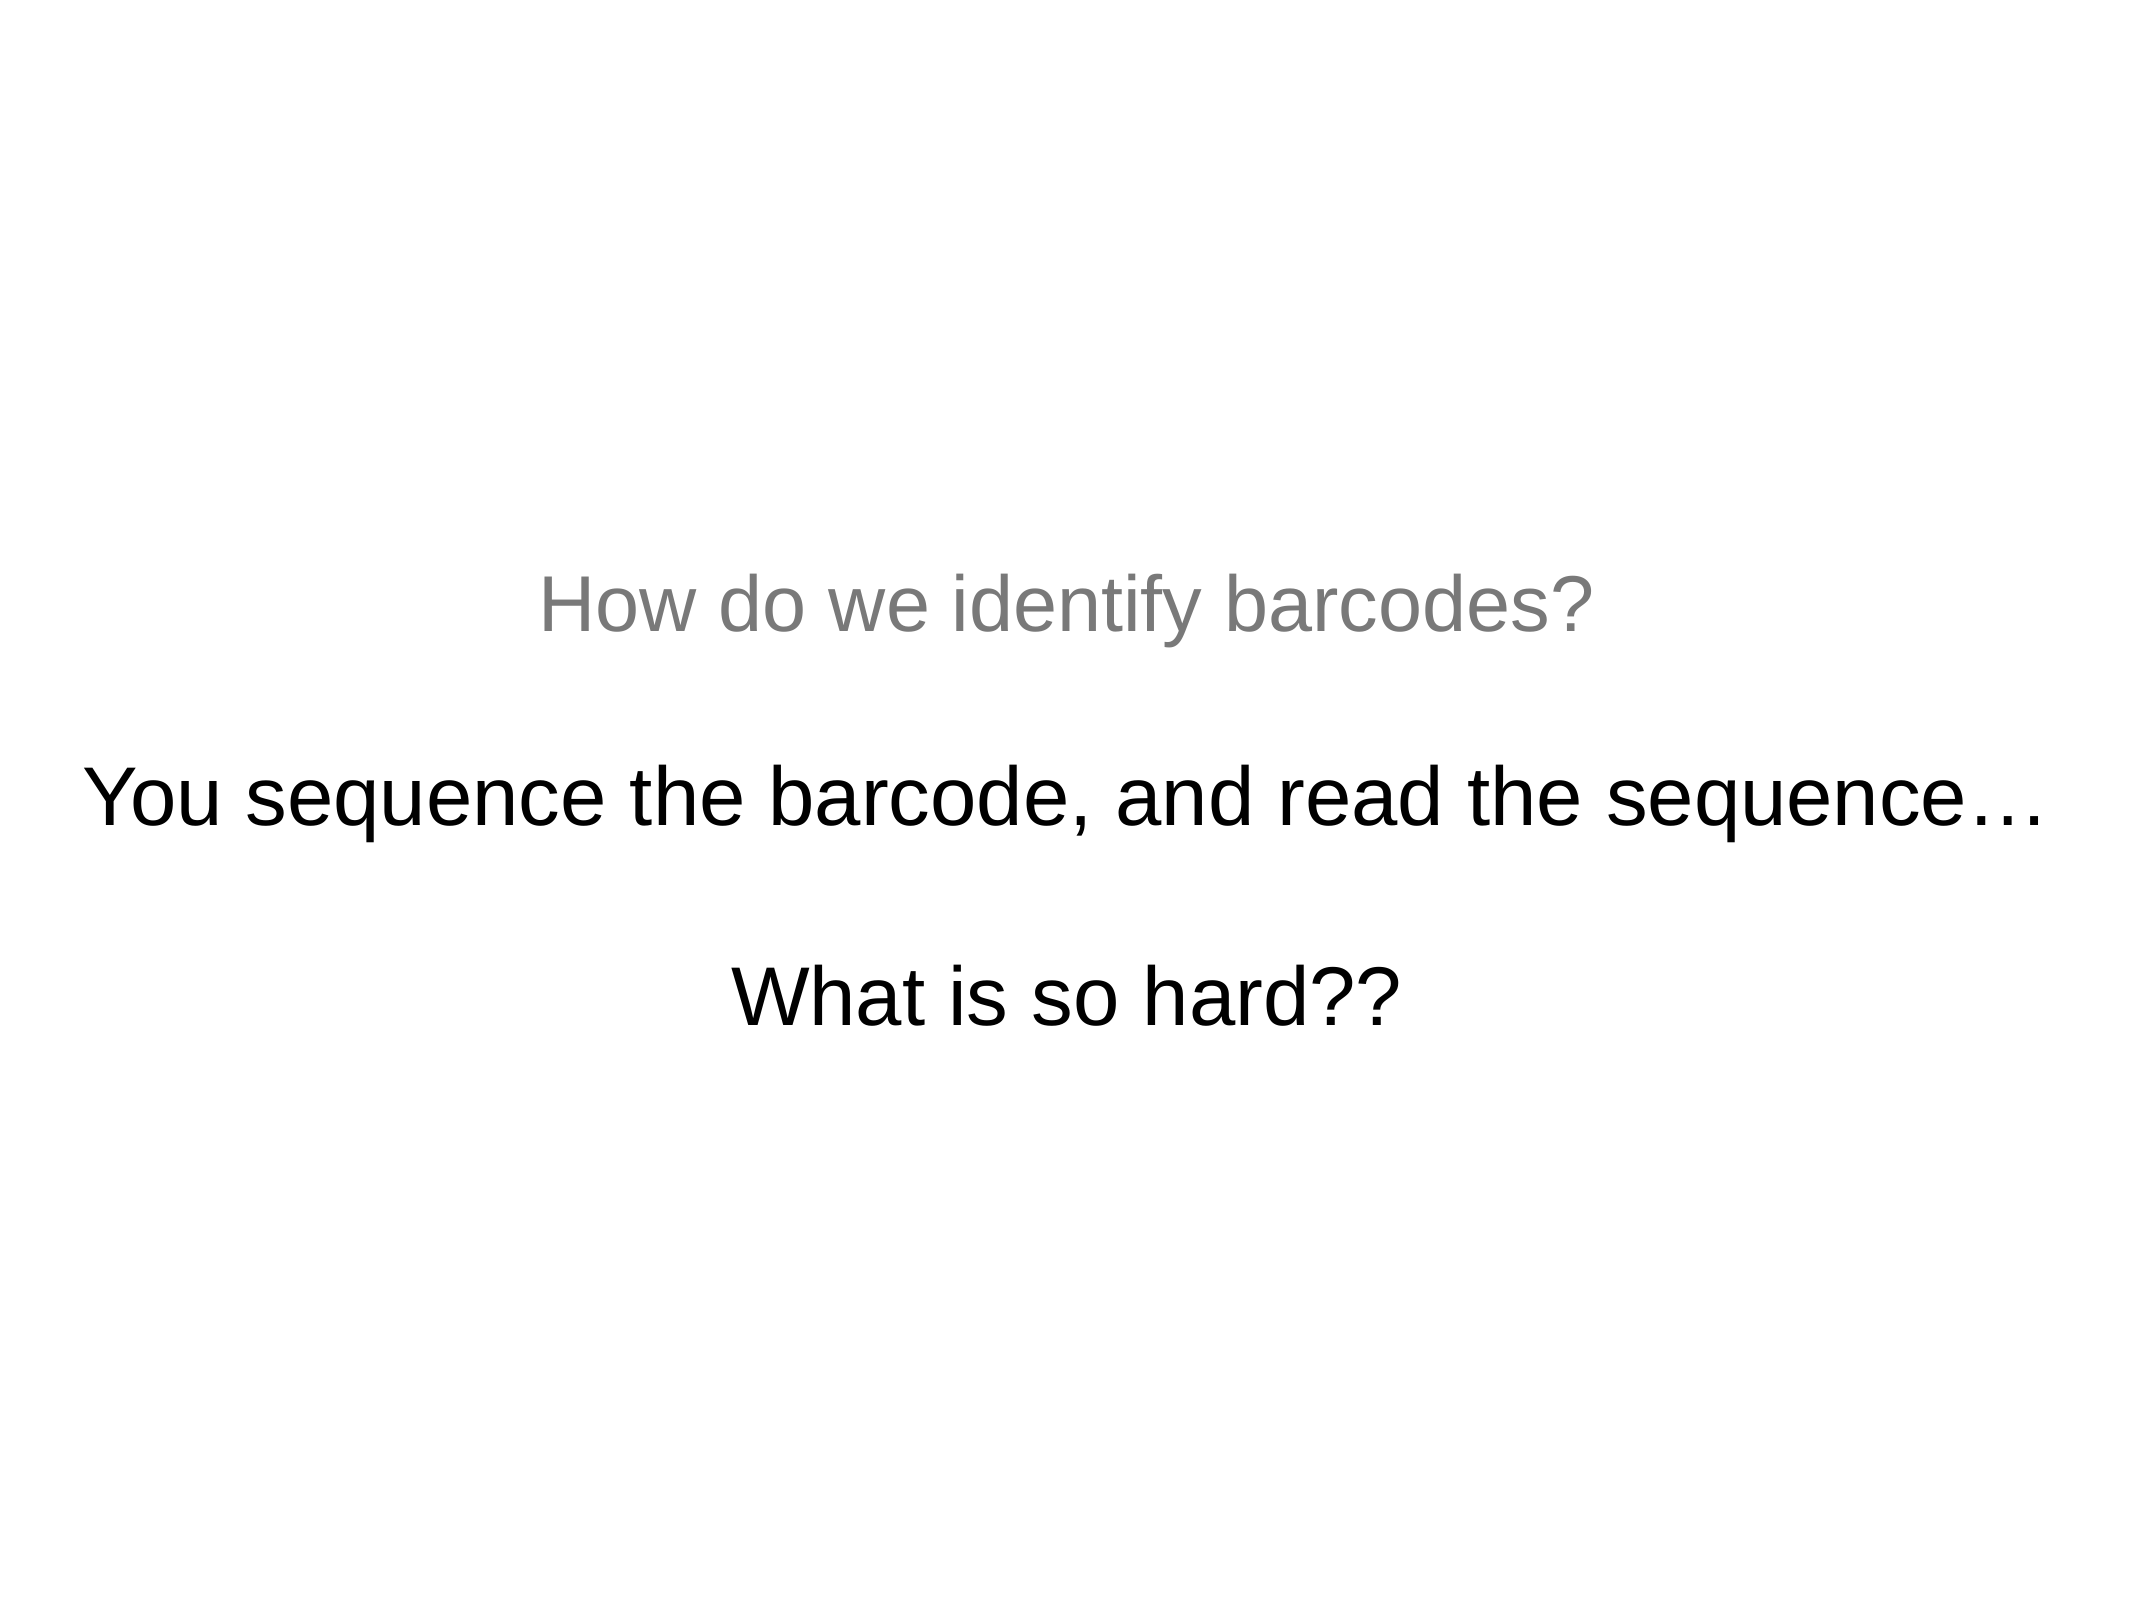

How do we identify barcodes?

You sequence the barcode, and read the sequence…

What is so hard??